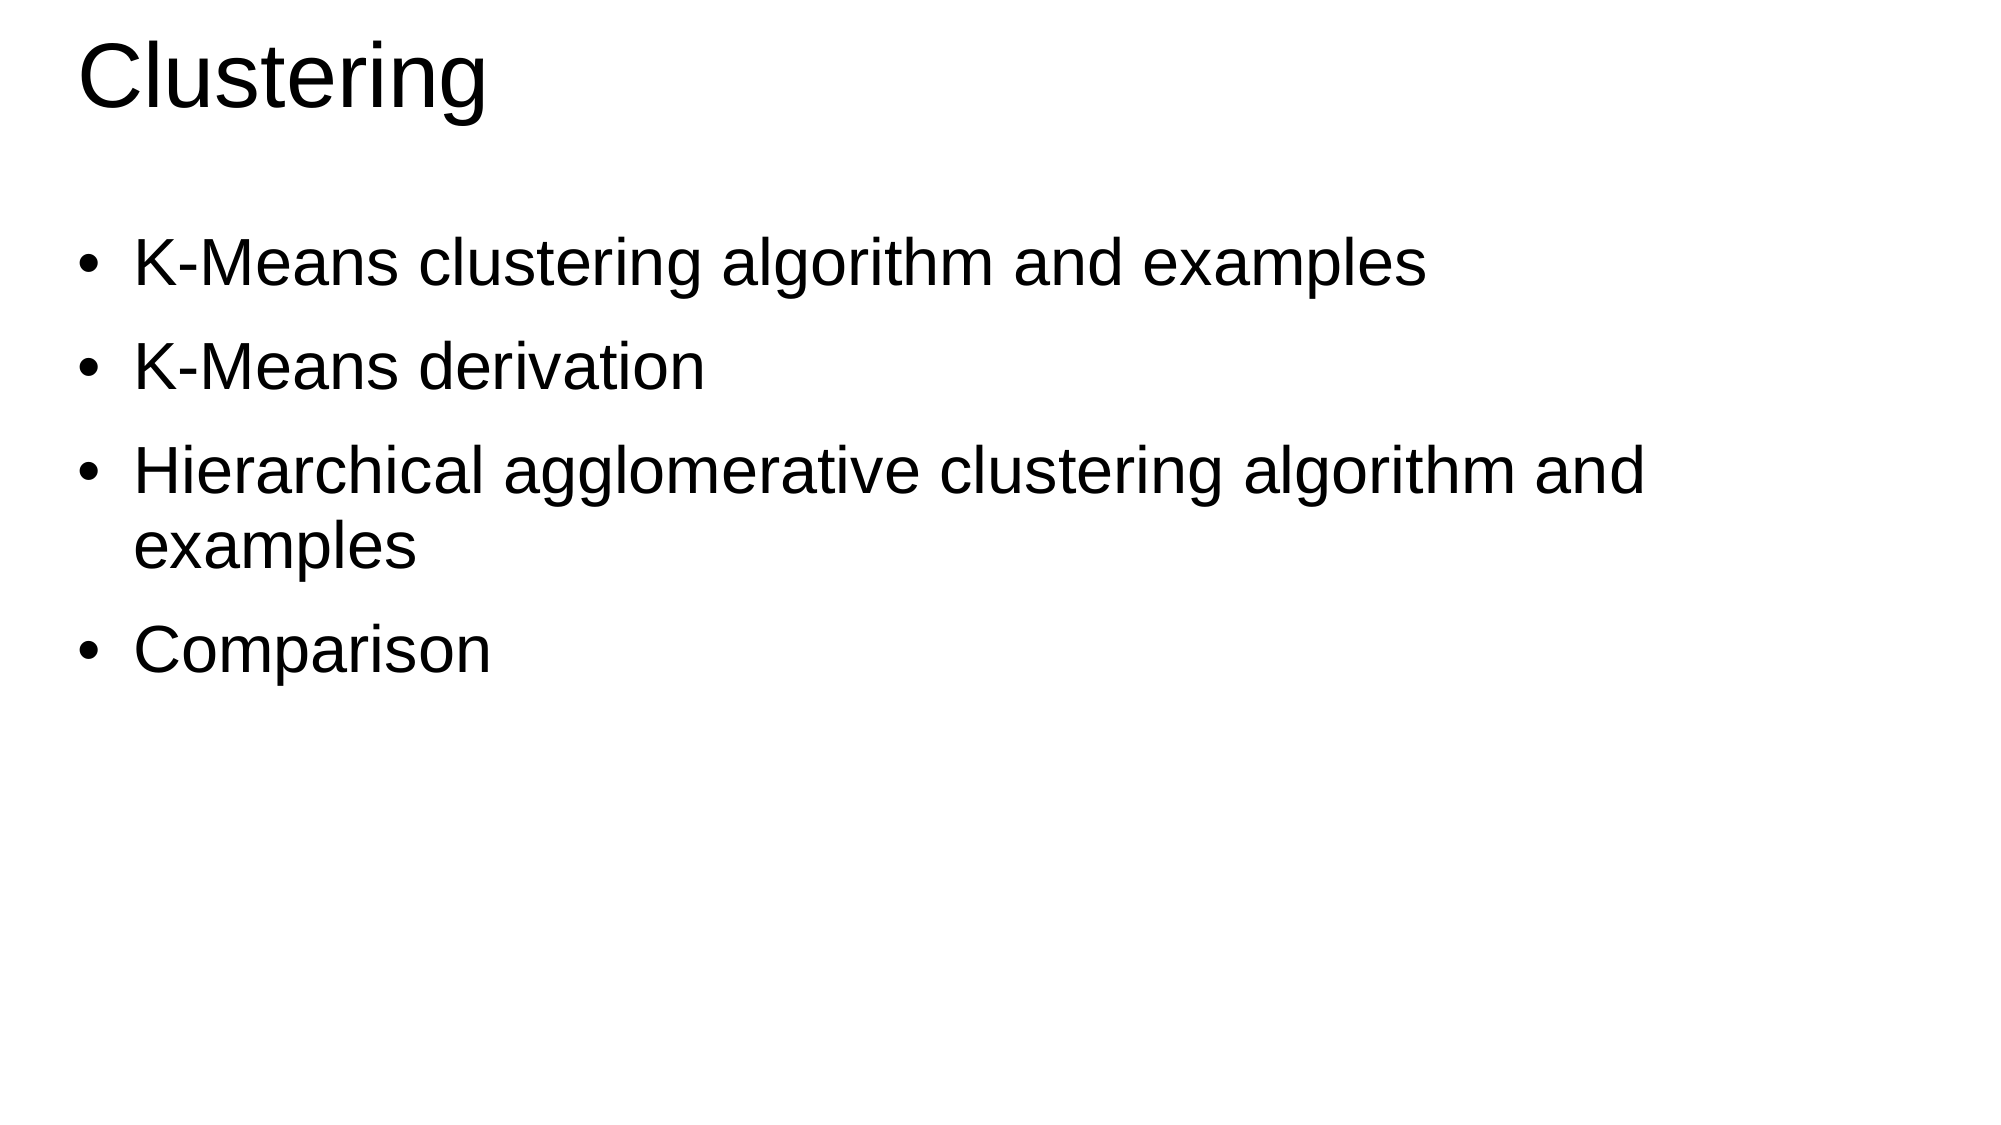

# Clustering
K-Means clustering algorithm and examples
K-Means derivation
Hierarchical agglomerative clustering algorithm and examples
Comparison